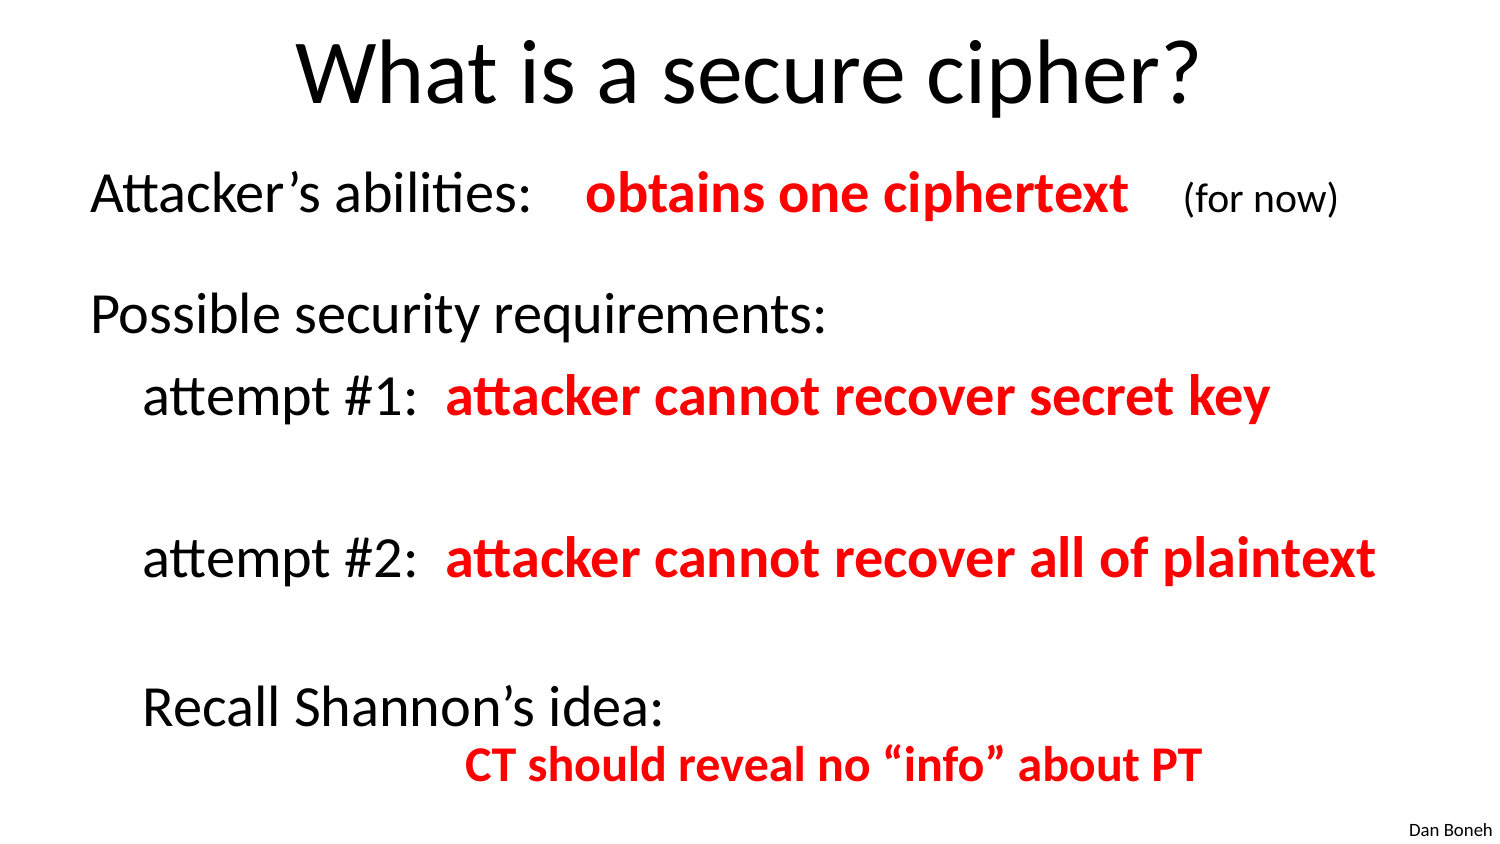

# What is a secure cipher?
Attacker’s abilities:    obtains one ciphertext    (for now)
Possible security requirements:
    attempt #1:  attacker cannot recover secret key
    attempt #2:  attacker cannot recover all of plaintext
    Recall Shannon’s idea:
		CT should reveal no “info” about PT